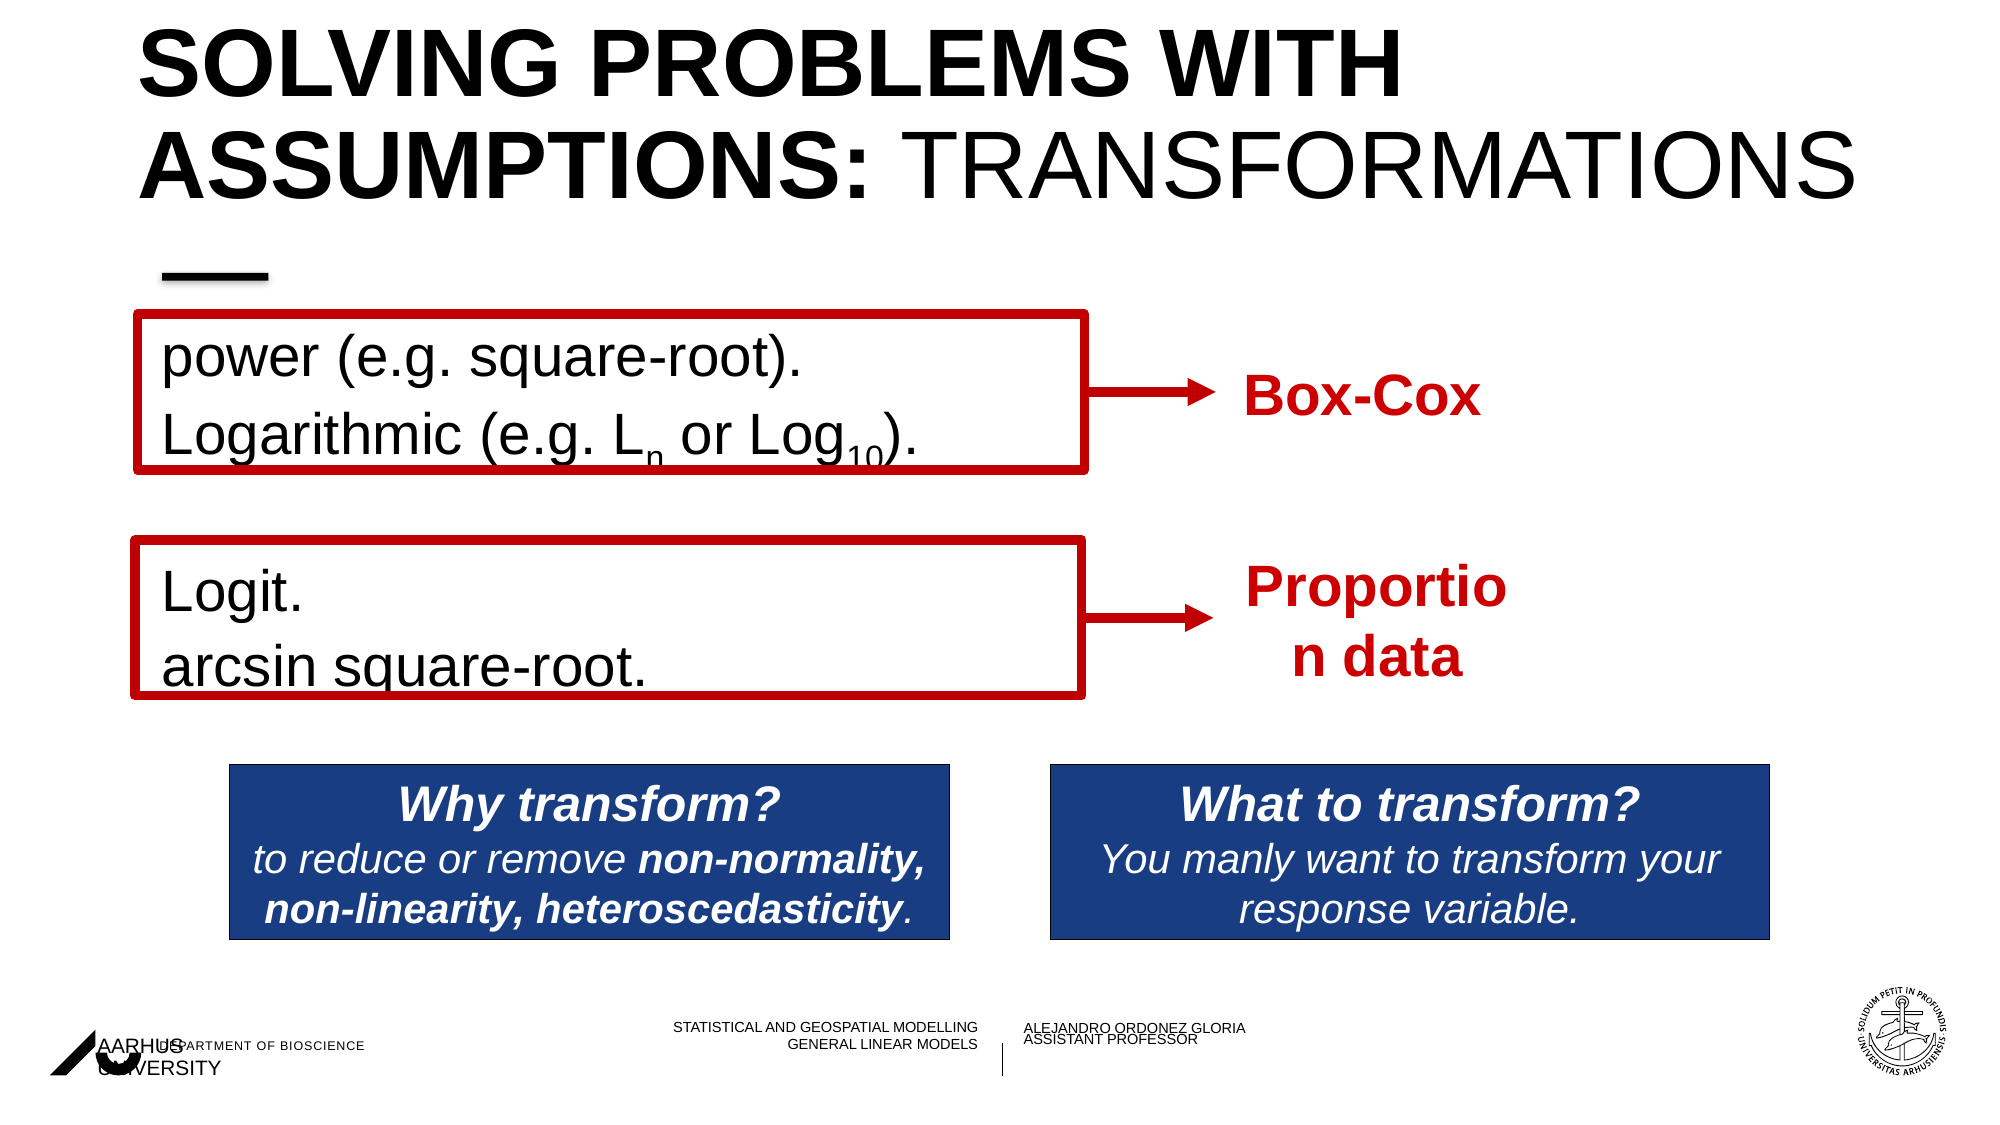

# Solving problems with assumptions: Transformations

Box-Cox
power (e.g. square-root).
Logarithmic (e.g. Ln or Log10).

Logit.
arcsin square-root.

Proportion data
Why transform?
to reduce or remove non-normality, non-linearity, heteroscedasticity.
What to transform?
You manly want to transform your response variable.